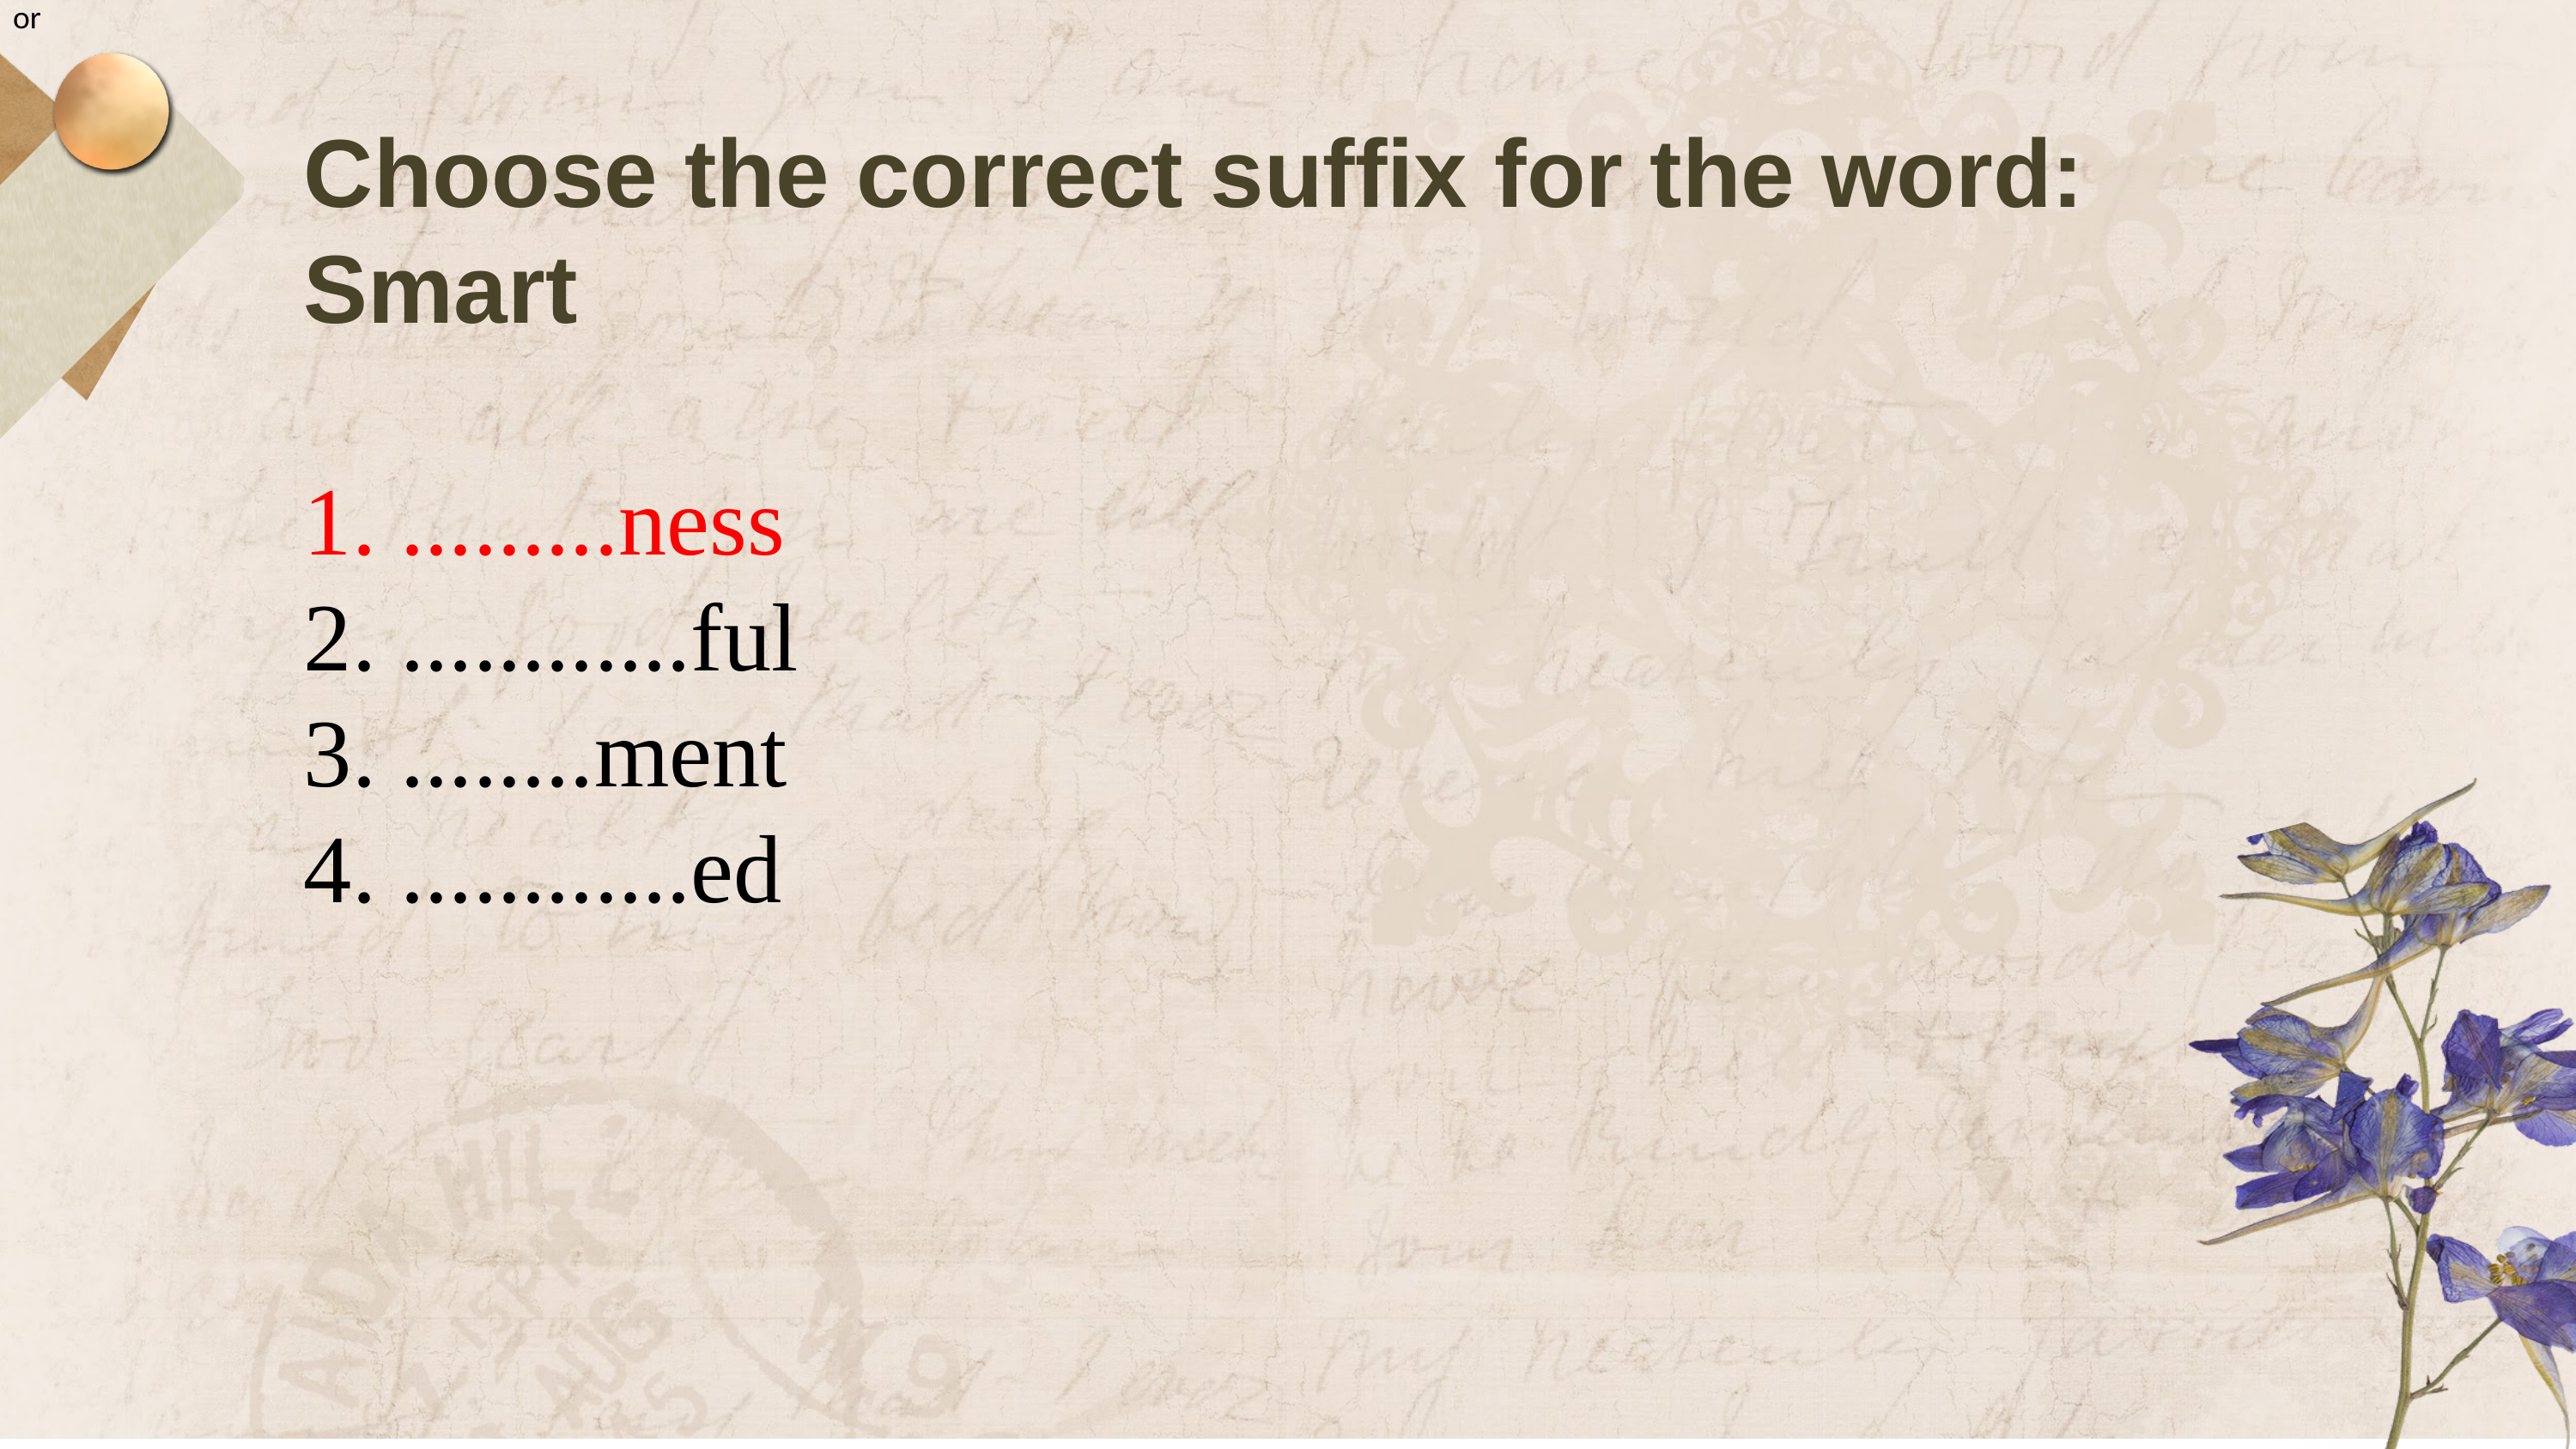

or

Choose the correct suffix for the word:
Smart

1. .........ness
2. ............ful
3. ........ment
4. ............ed